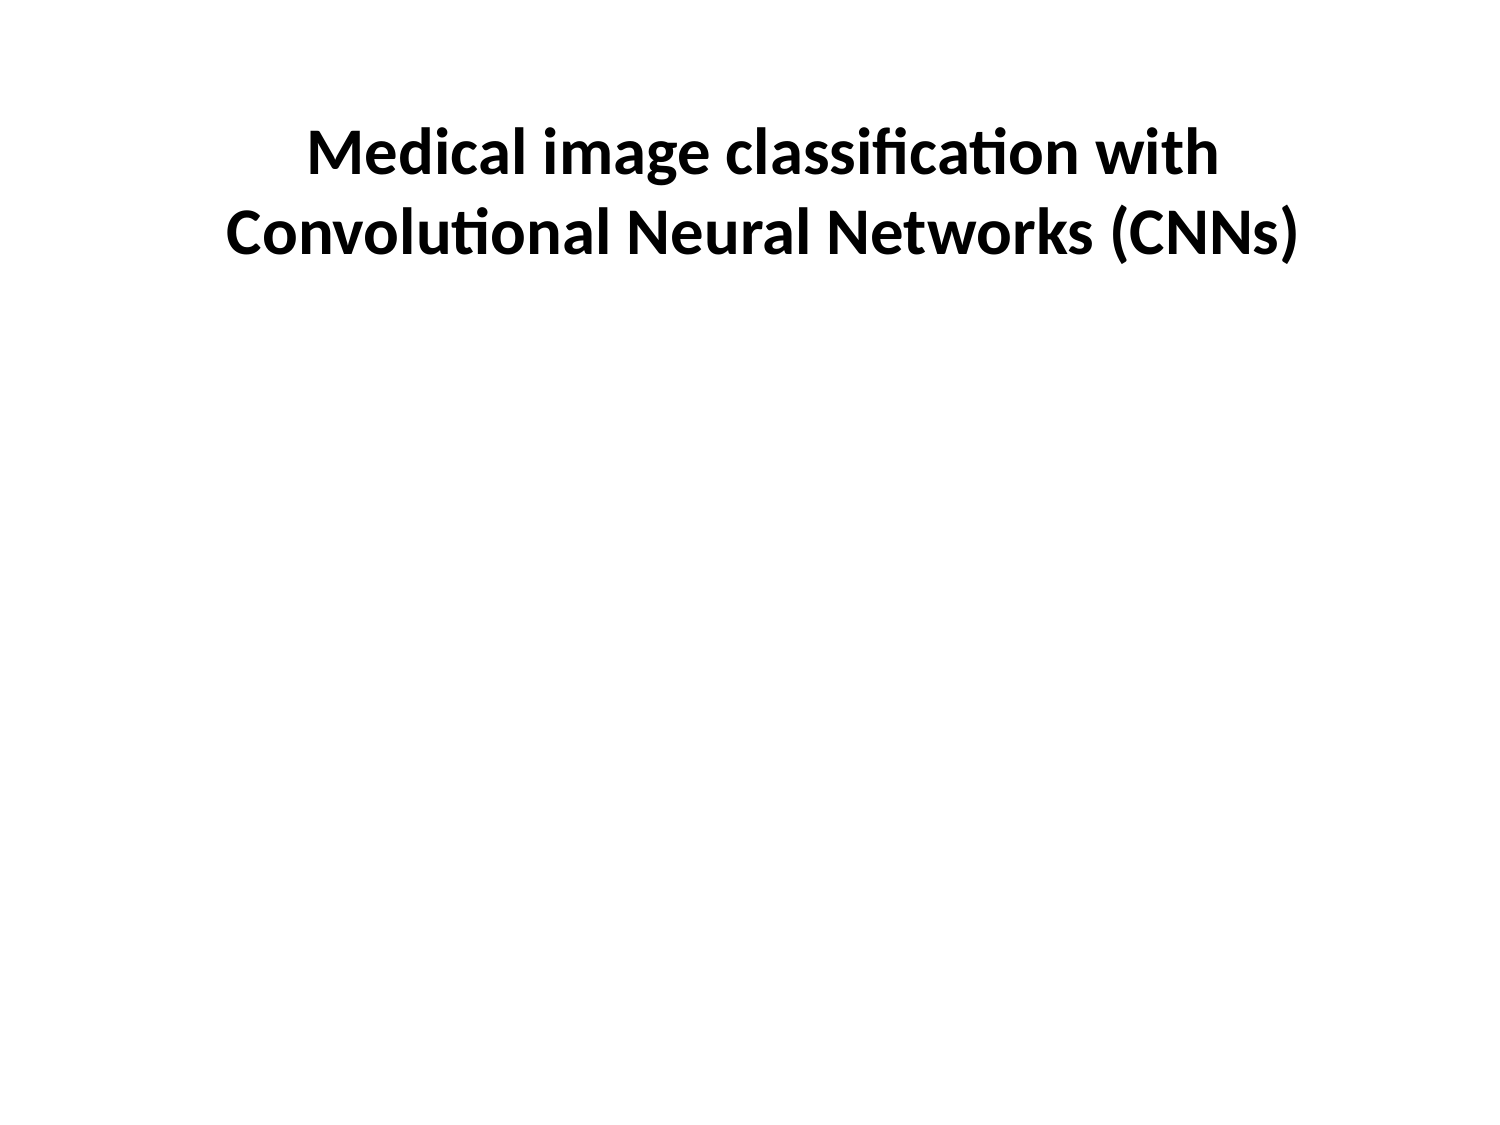

Medical image classification with Convolutional Neural Networks (CNNs)